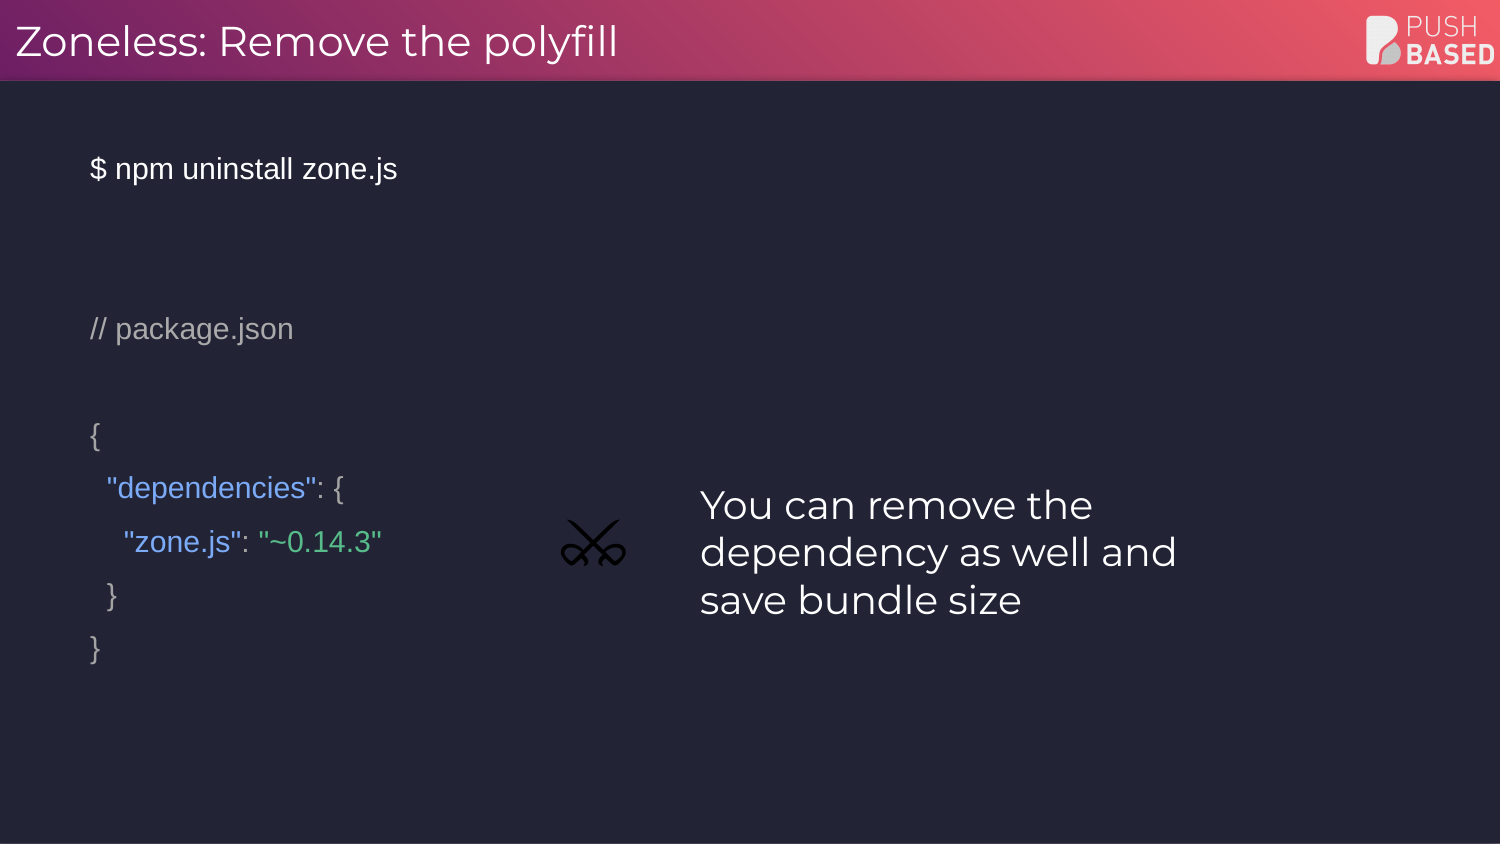

# Zoneless: Remove the polyfill

$ npm uninstall zone.js

// package.json

{
  "dependencies": {
    "zone.js": "~0.14.3"
  }
}
You can remove the dependency as well and save bundle size
⚔️